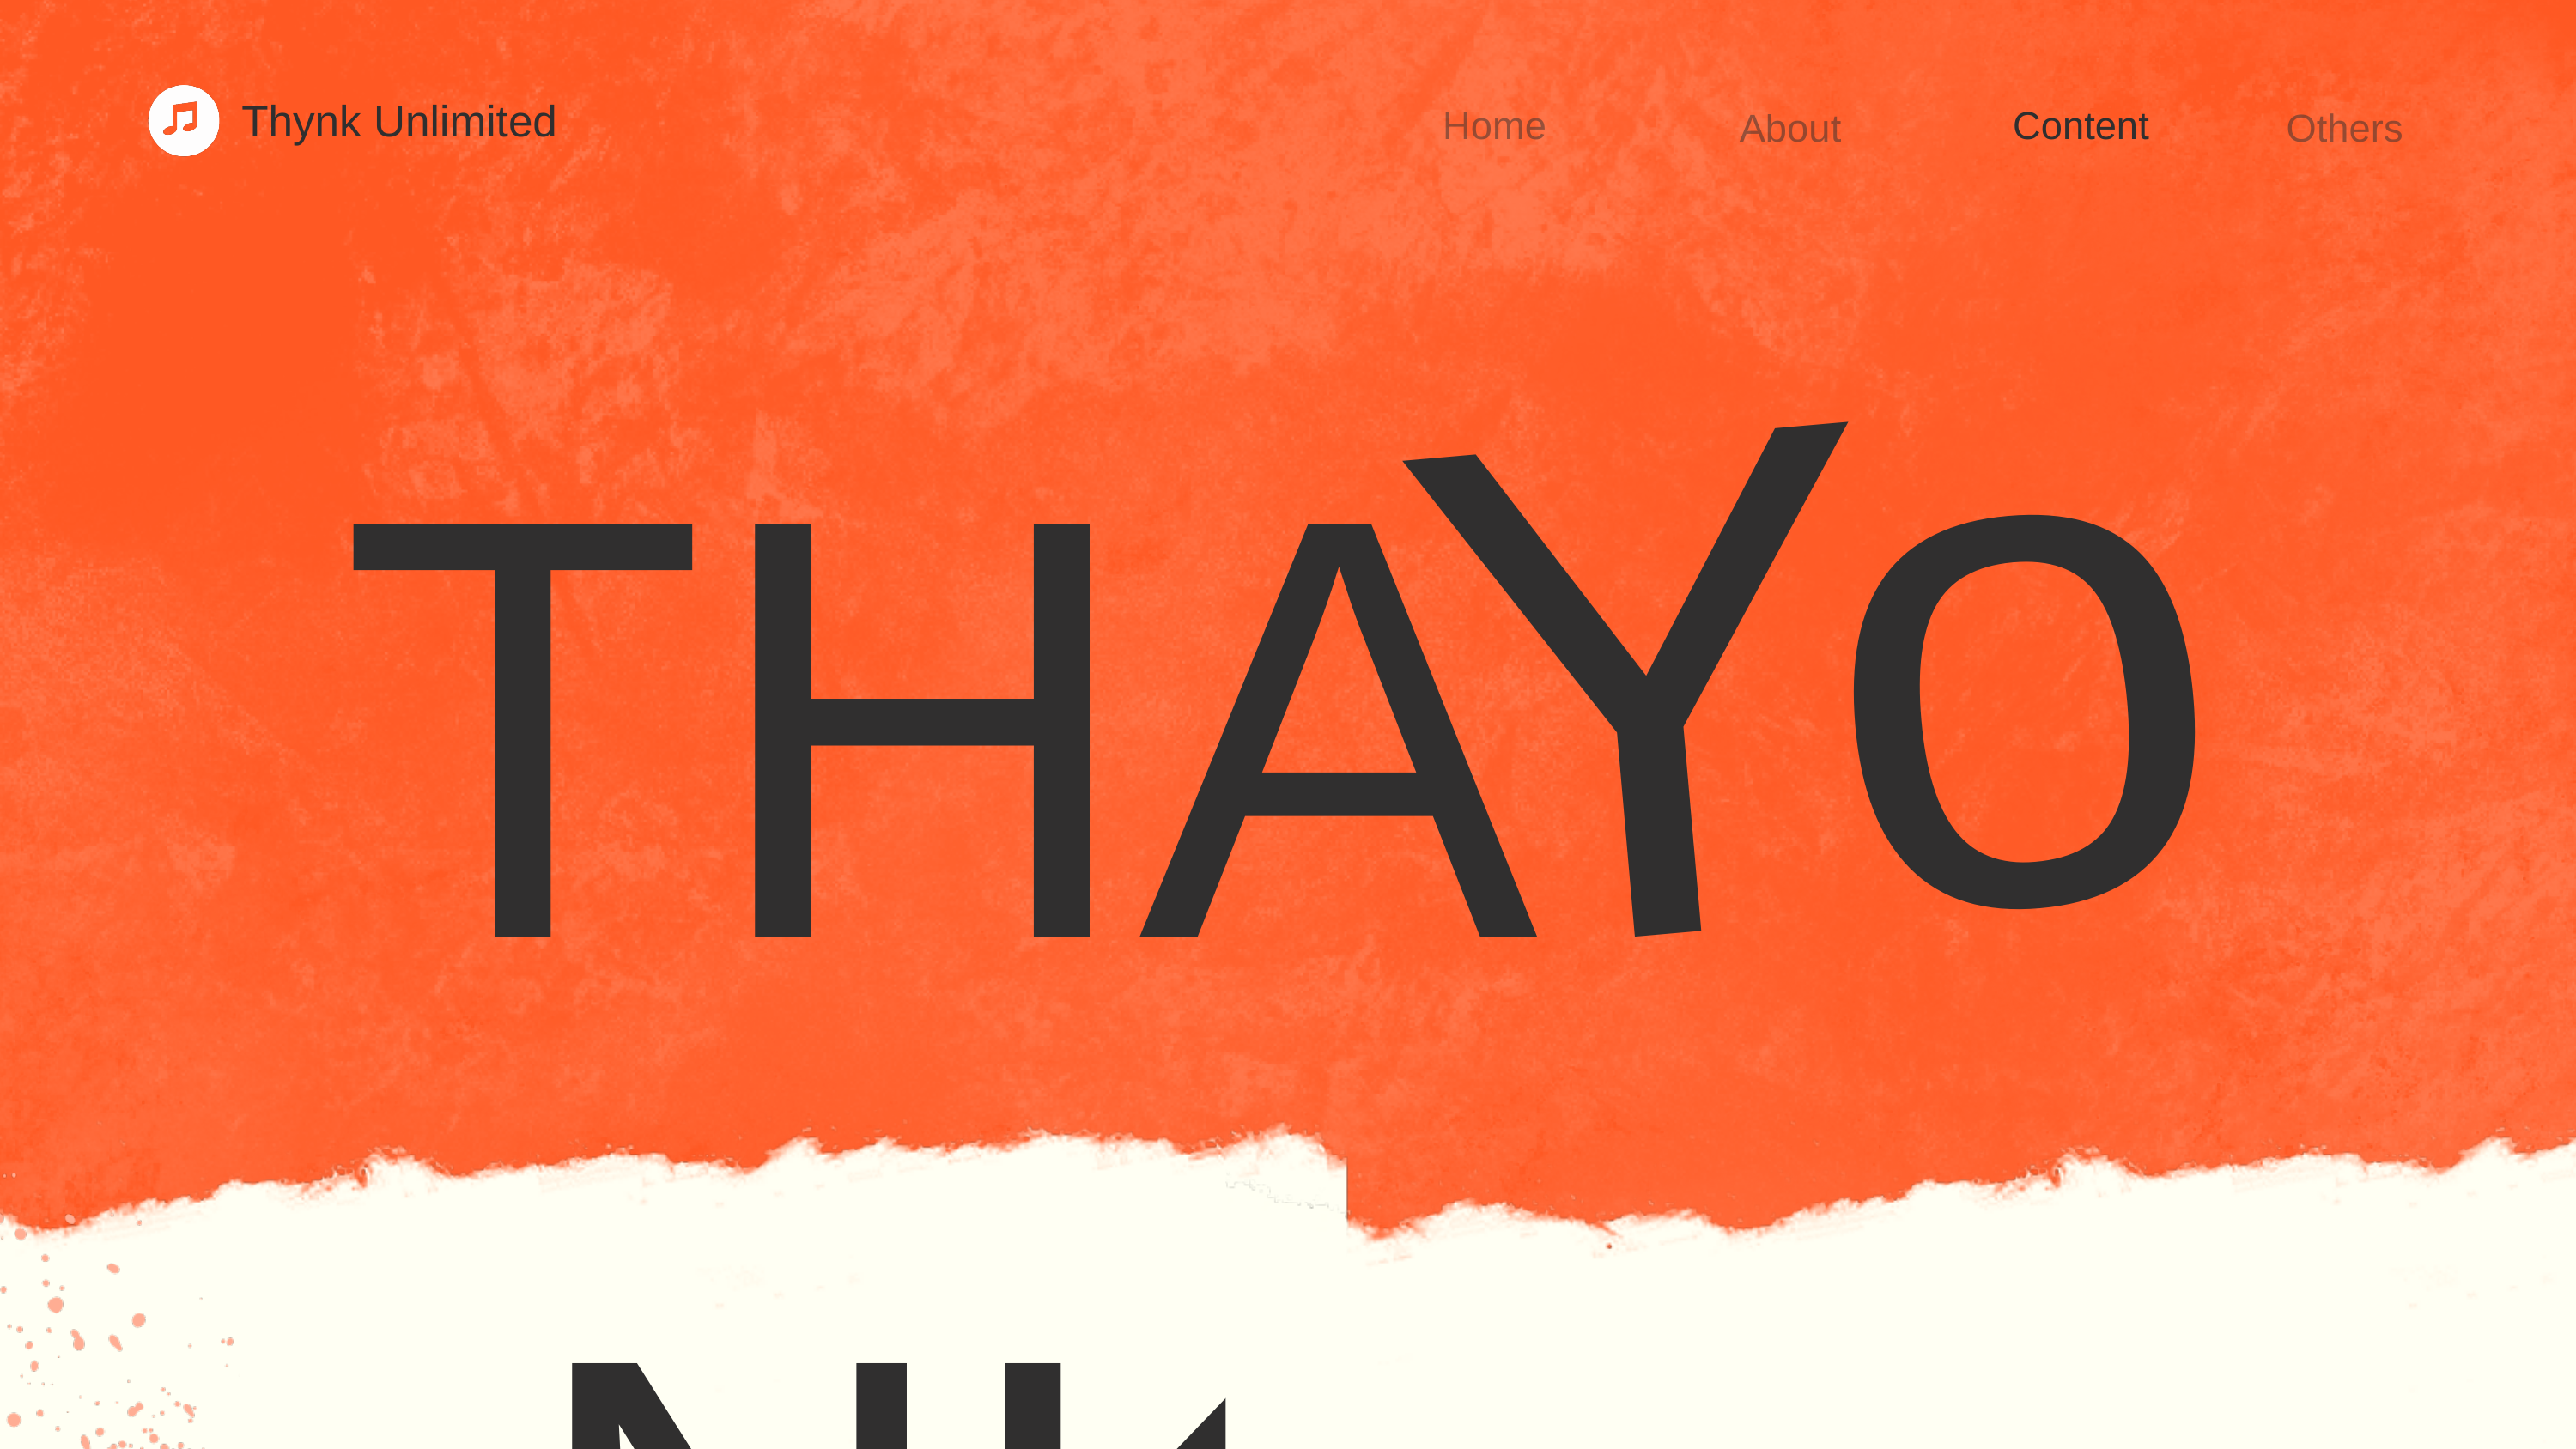

You

Home
Content
Others
About
Thynk Unlimited
THANK